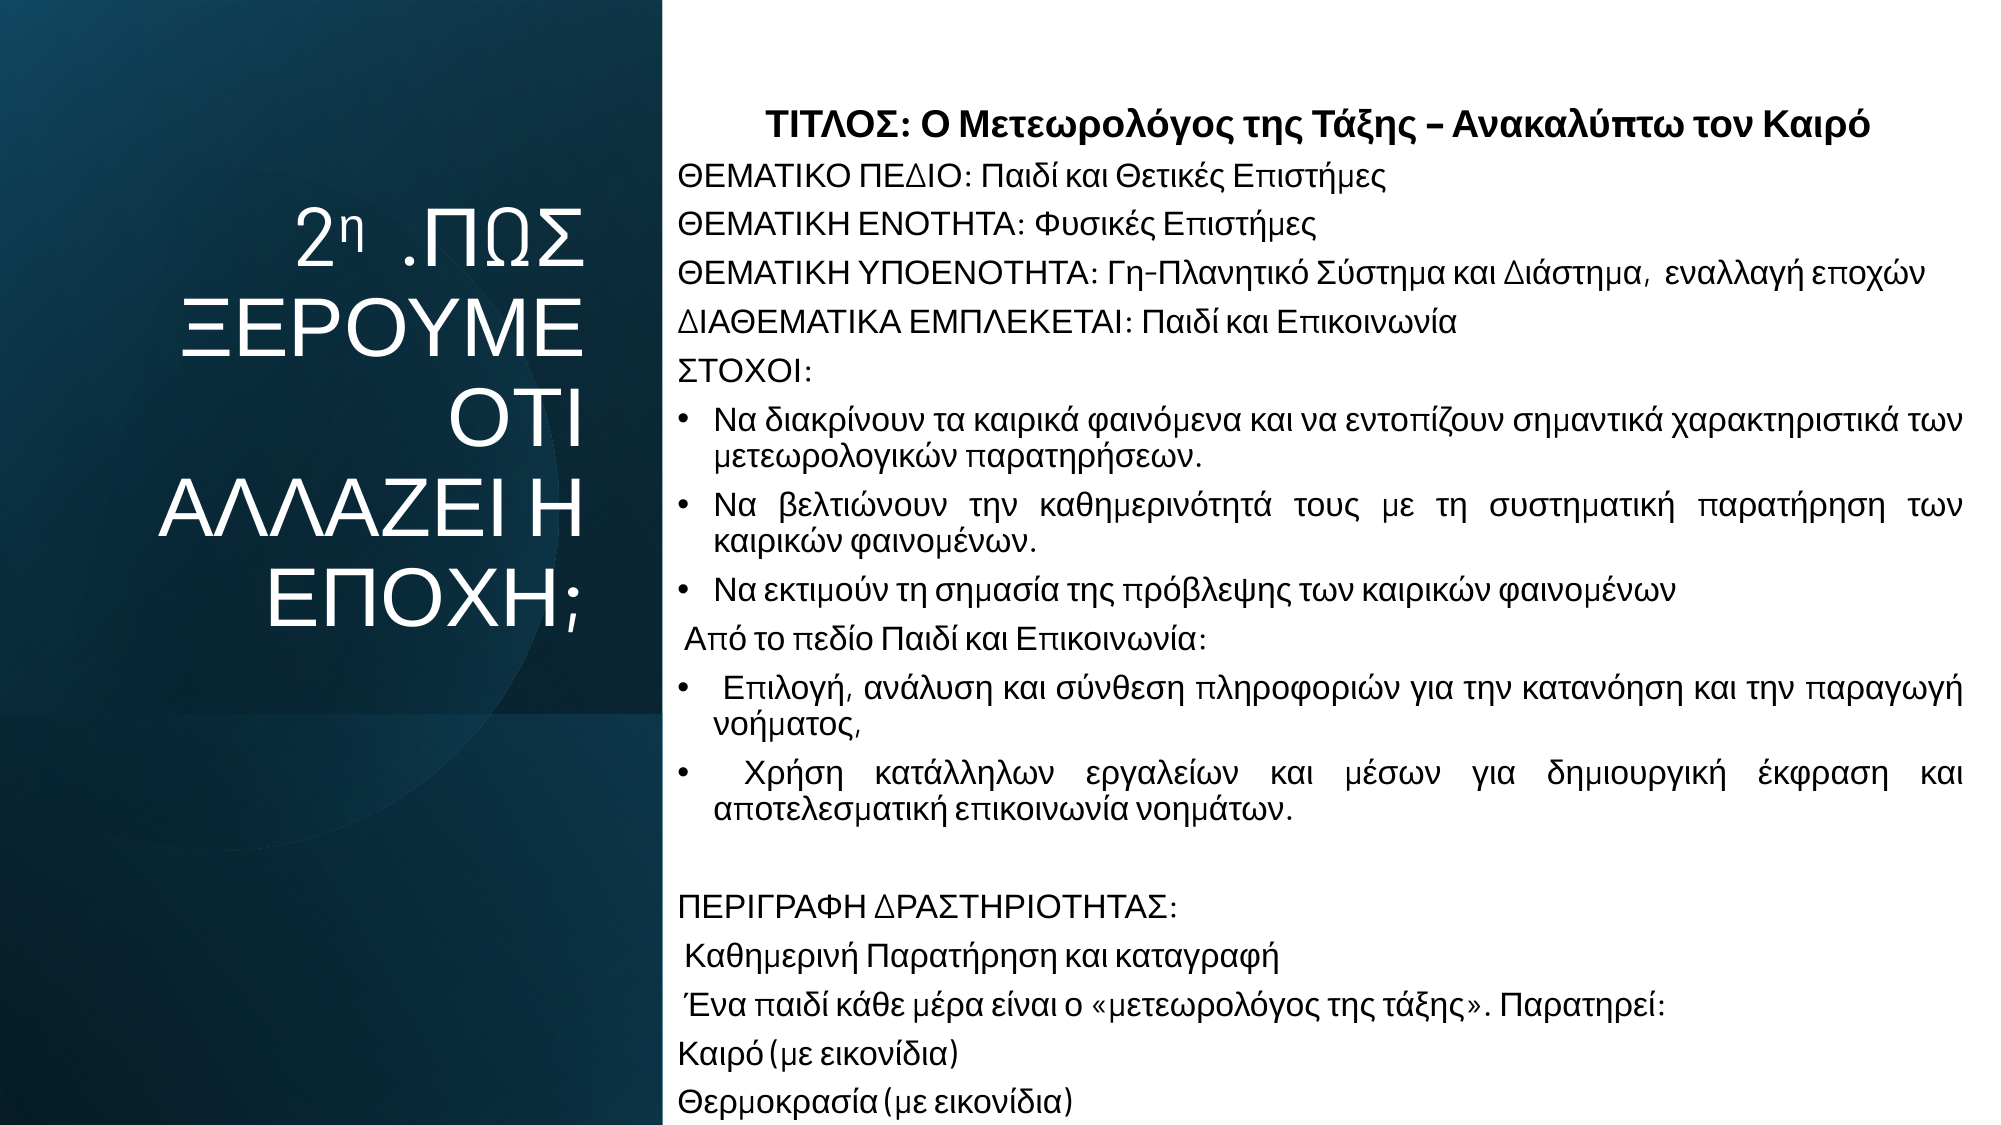

ΤΙΤΛΟΣ: Ο Μετεωρολόγος της Τάξης – Ανακαλύπτω τον Καιρό
ΘΕΜΑΤΙΚΟ ΠΕΔΙΟ: Παιδί και Θετικές Επιστήμες
ΘΕΜΑΤΙΚΗ ΕΝΟΤΗΤΑ: Φυσικές Επιστήμες
ΘΕΜΑΤΙΚΗ ΥΠΟΕΝΟΤΗΤΑ: Γη-Πλανητικό Σύστημα και Διάστημα,  εναλλαγή εποχών
ΔΙΑΘΕΜΑΤΙΚΑ ΕΜΠΛΕΚΕΤΑΙ: Παιδί και Επικοινωνία
ΣΤΟΧΟΙ:
Να διακρίνουν τα καιρικά φαινόμενα και να εντοπίζουν σημαντικά χαρακτηριστικά των μετεωρολογικών παρατηρήσεων.
Να βελτιώνουν την καθημερινότητά τους με τη συστηματική παρατήρηση των καιρικών φαινομένων.
Να εκτιμούν τη σημασία της πρόβλεψης των καιρικών φαινομένων
 Από το πεδίο Παιδί και Επικοινωνία:
 Επιλογή, ανάλυση και σύνθεση πληροφοριών για την κατανόηση και την παραγωγή νοήματος,
 Χρήση κατάλληλων εργαλείων και μέσων για δημιουργική έκφραση και αποτελεσματική επικοινωνία νοημάτων.

ΠΕΡΙΓΡΑΦΗ ΔΡΑΣΤΗΡΙΟΤΗΤΑΣ:
 Καθημερινή Παρατήρηση και καταγραφή
 Ένα παιδί κάθε μέρα είναι ο «μετεωρολόγος της τάξης». Παρατηρεί:
Καιρό (με εικονίδια)
Θερμοκρασία (με εικονίδια)
 Ο μετεωρολόγος ζωγραφίζει ή τοποθετεί τα εικονίδια στον πίνακα. Συζητούν όλοι μαζί

# 2η  .ΠΩΣ ΞΕΡΟΥΜΕ ΟΤΙ ΑΛΛΑΖΕΙ Η ΕΠΟΧΗ;